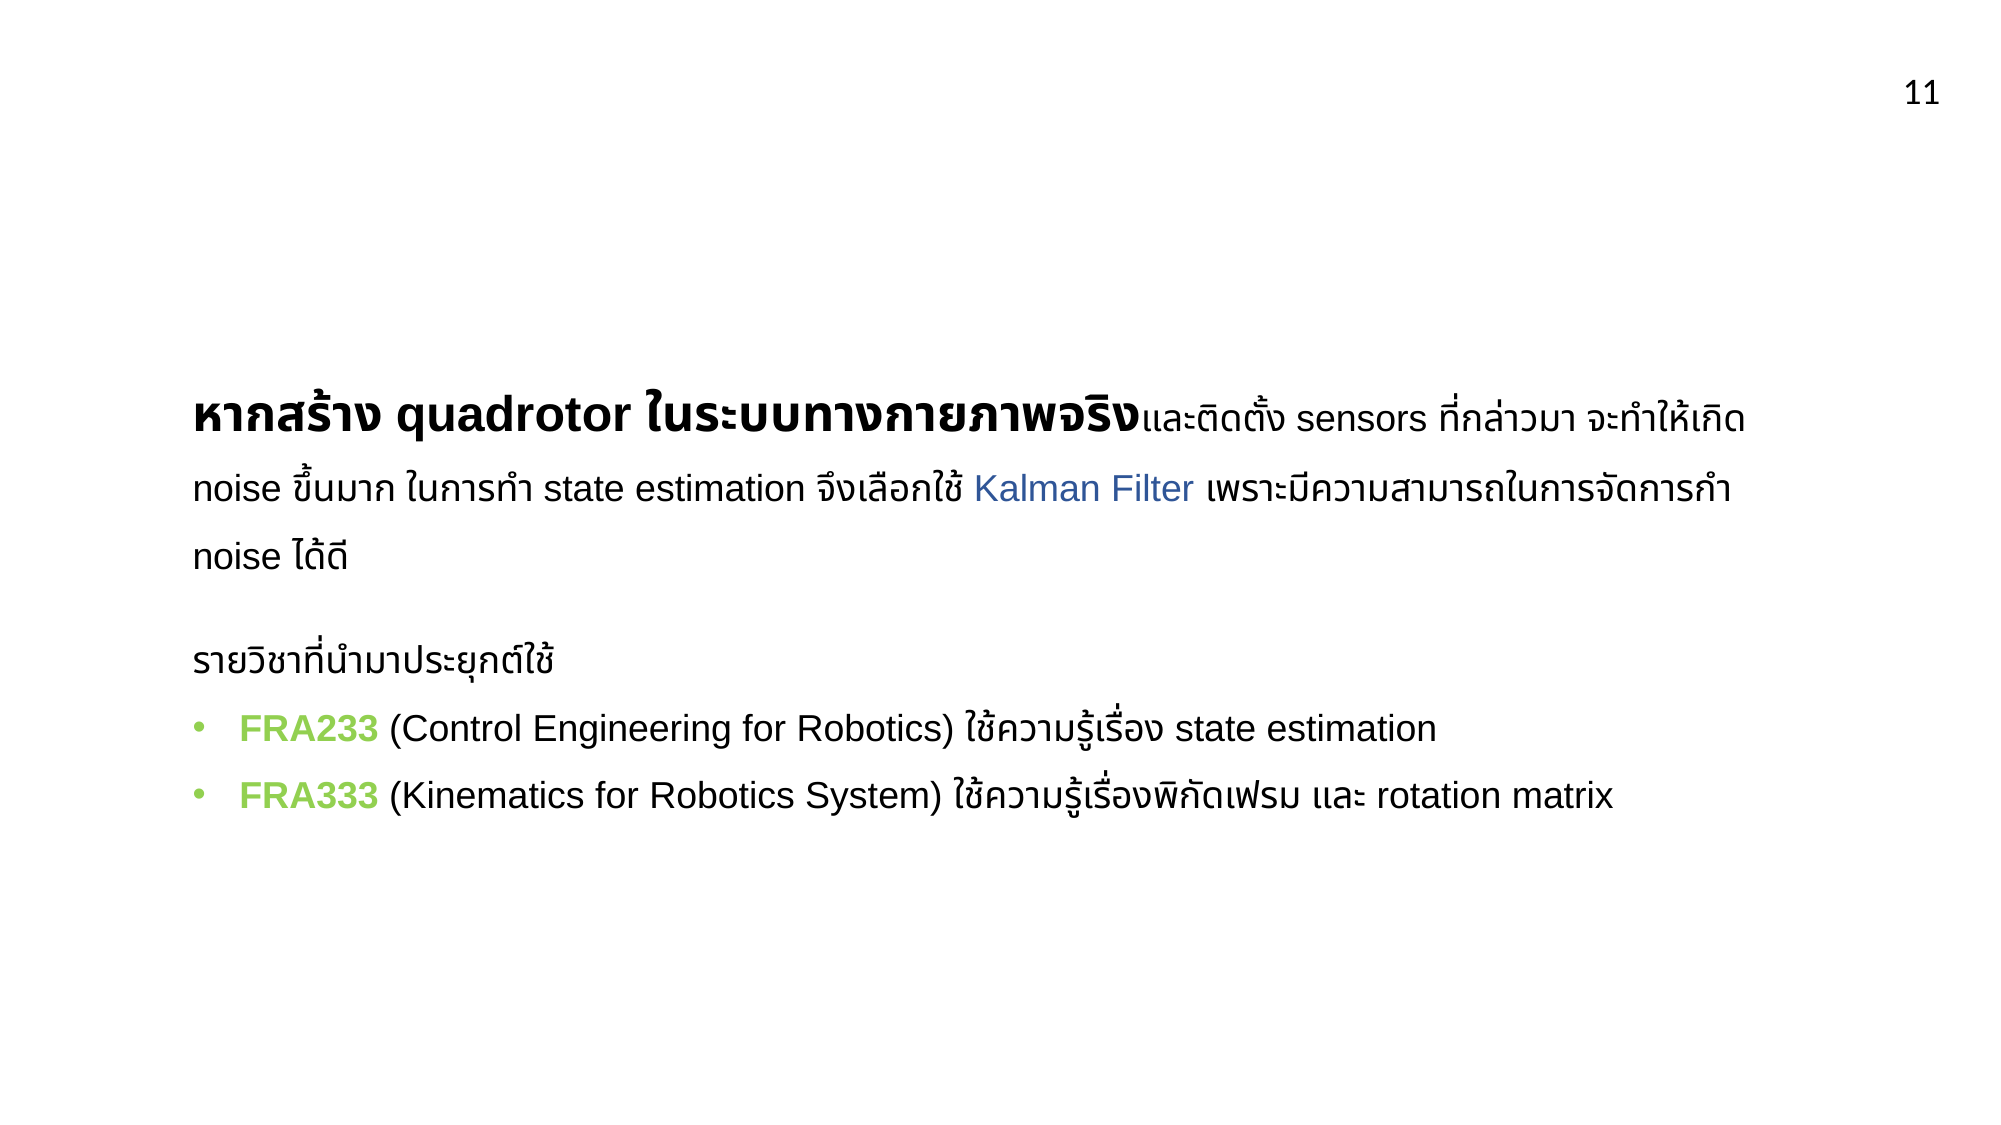

11

หากสร้าง quadrotor ในระบบทางกายภาพจริงและติดตั้ง sensors ที่กล่าวมา จะทำให้เกิด noise ขึ้นมาก ในการทำ state estimation จึงเลือกใช้ Kalman Filter เพราะมีความสามารถในการจัดการกำ noise ได้ดี
รายวิชาที่นำมาประยุกต์ใช้
FRA233 (Control Engineering for Robotics) ใช้ความรู้เรื่อง state estimation
FRA333 (Kinematics for Robotics System) ใช้ความรู้เรื่องพิกัดเฟรม และ rotation matrix